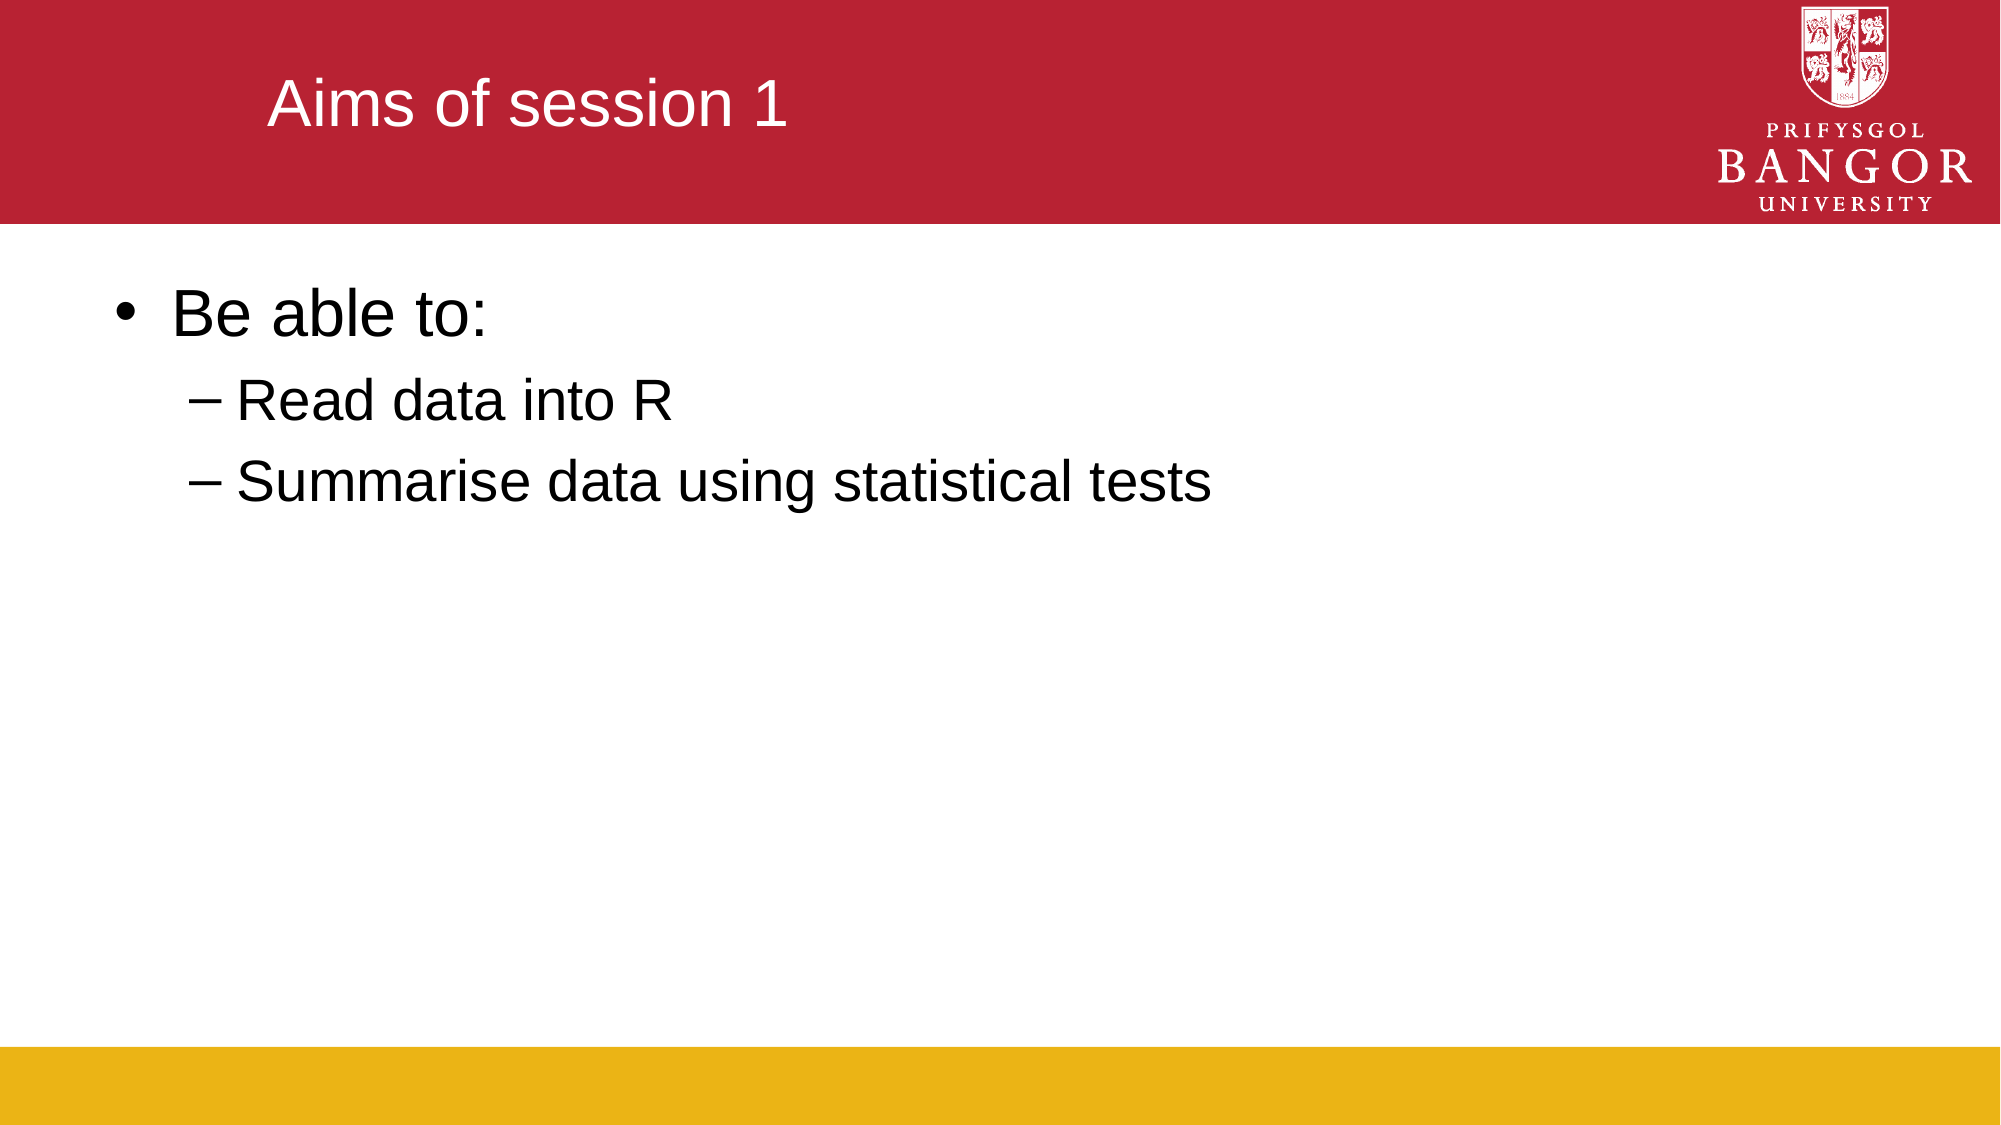

# Aims of session 1
Be able to:
Read data into R
Summarise data using statistical tests